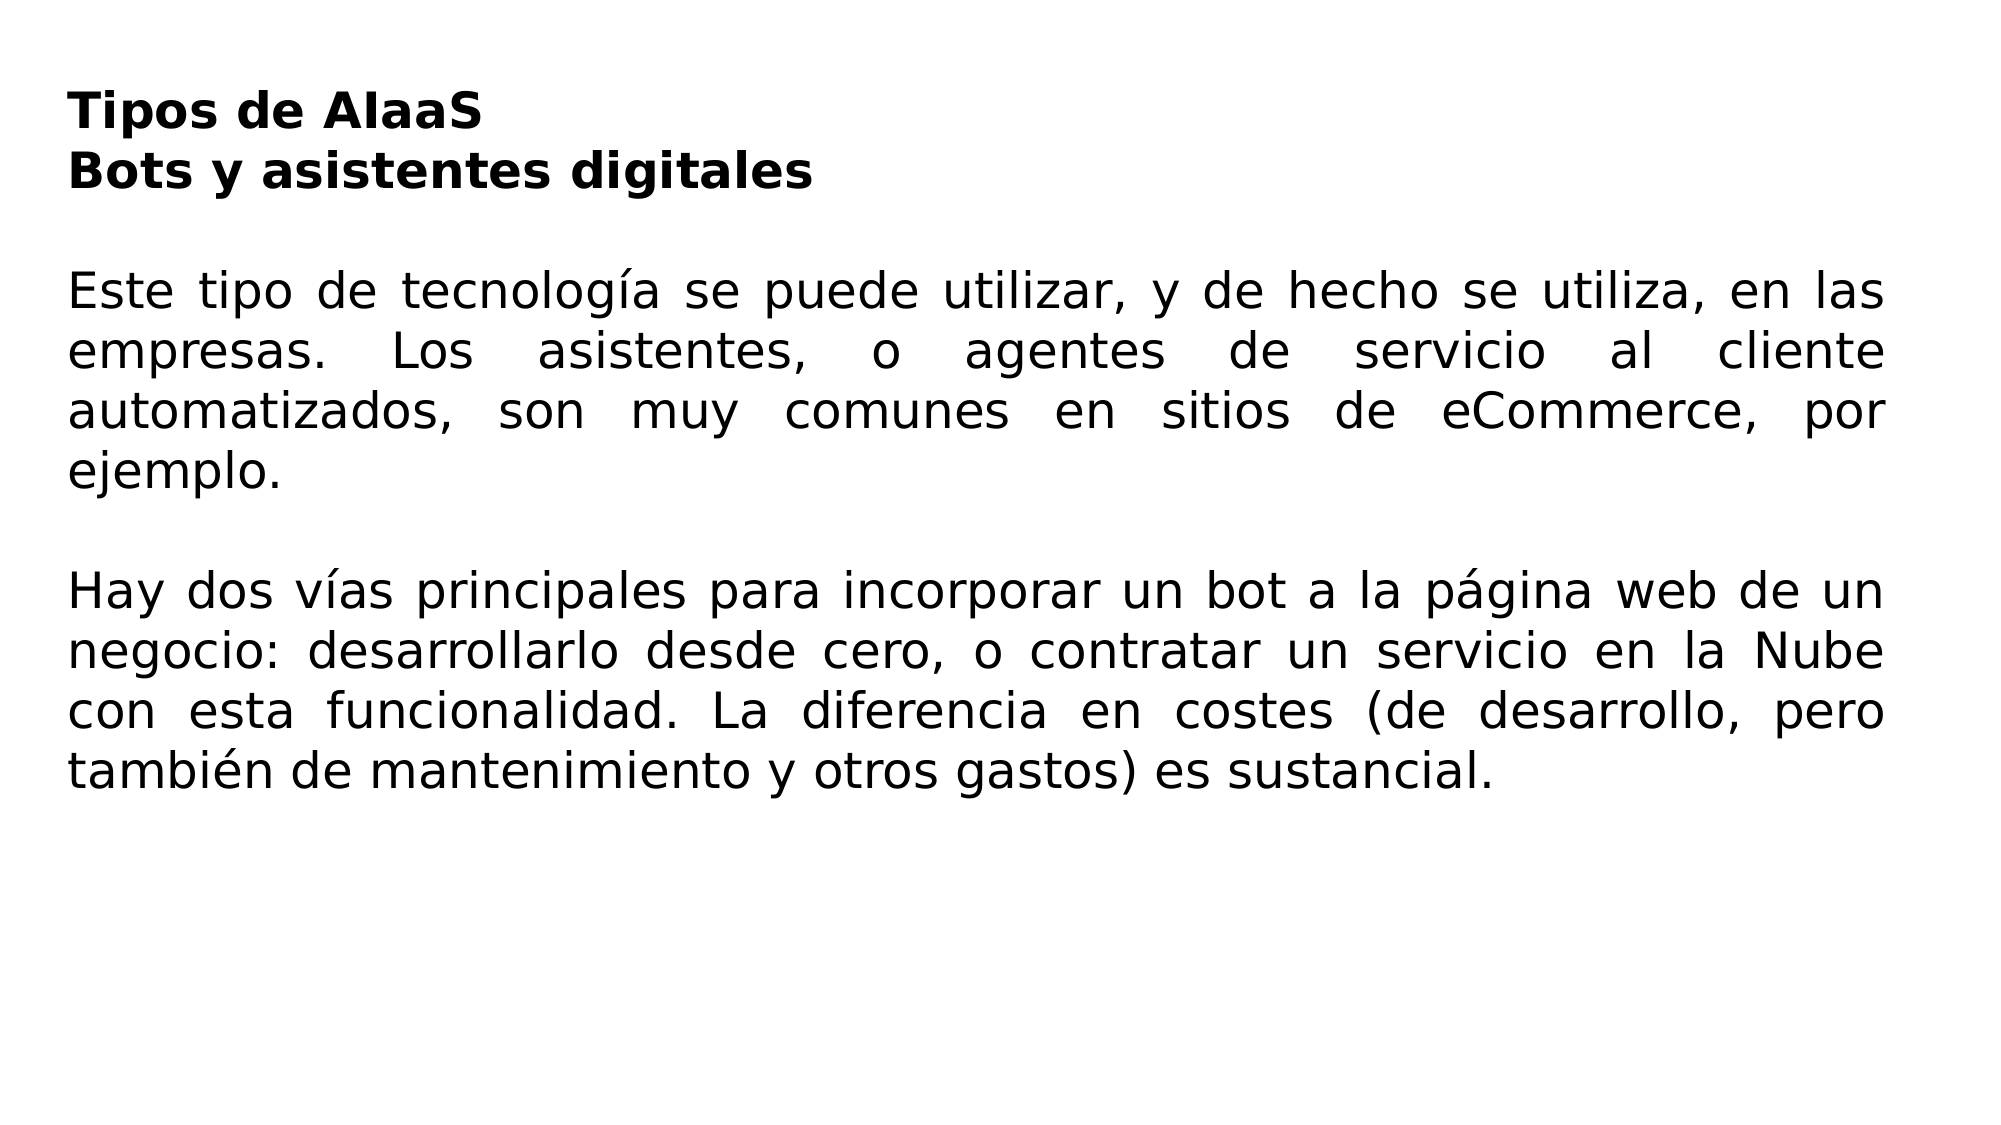

Tipos de AIaaS
Bots y asistentes digitales

Este tipo de tecnología se puede utilizar, y de hecho se utiliza, en las empresas. Los asistentes, o agentes de servicio al cliente automatizados, son muy comunes en sitios de eCommerce, por ejemplo.

Hay dos vías principales para incorporar un bot a la página web de un negocio: desarrollarlo desde cero, o contratar un servicio en la Nube con esta funcionalidad. La diferencia en costes (de desarrollo, pero también de mantenimiento y otros gastos) es sustancial.